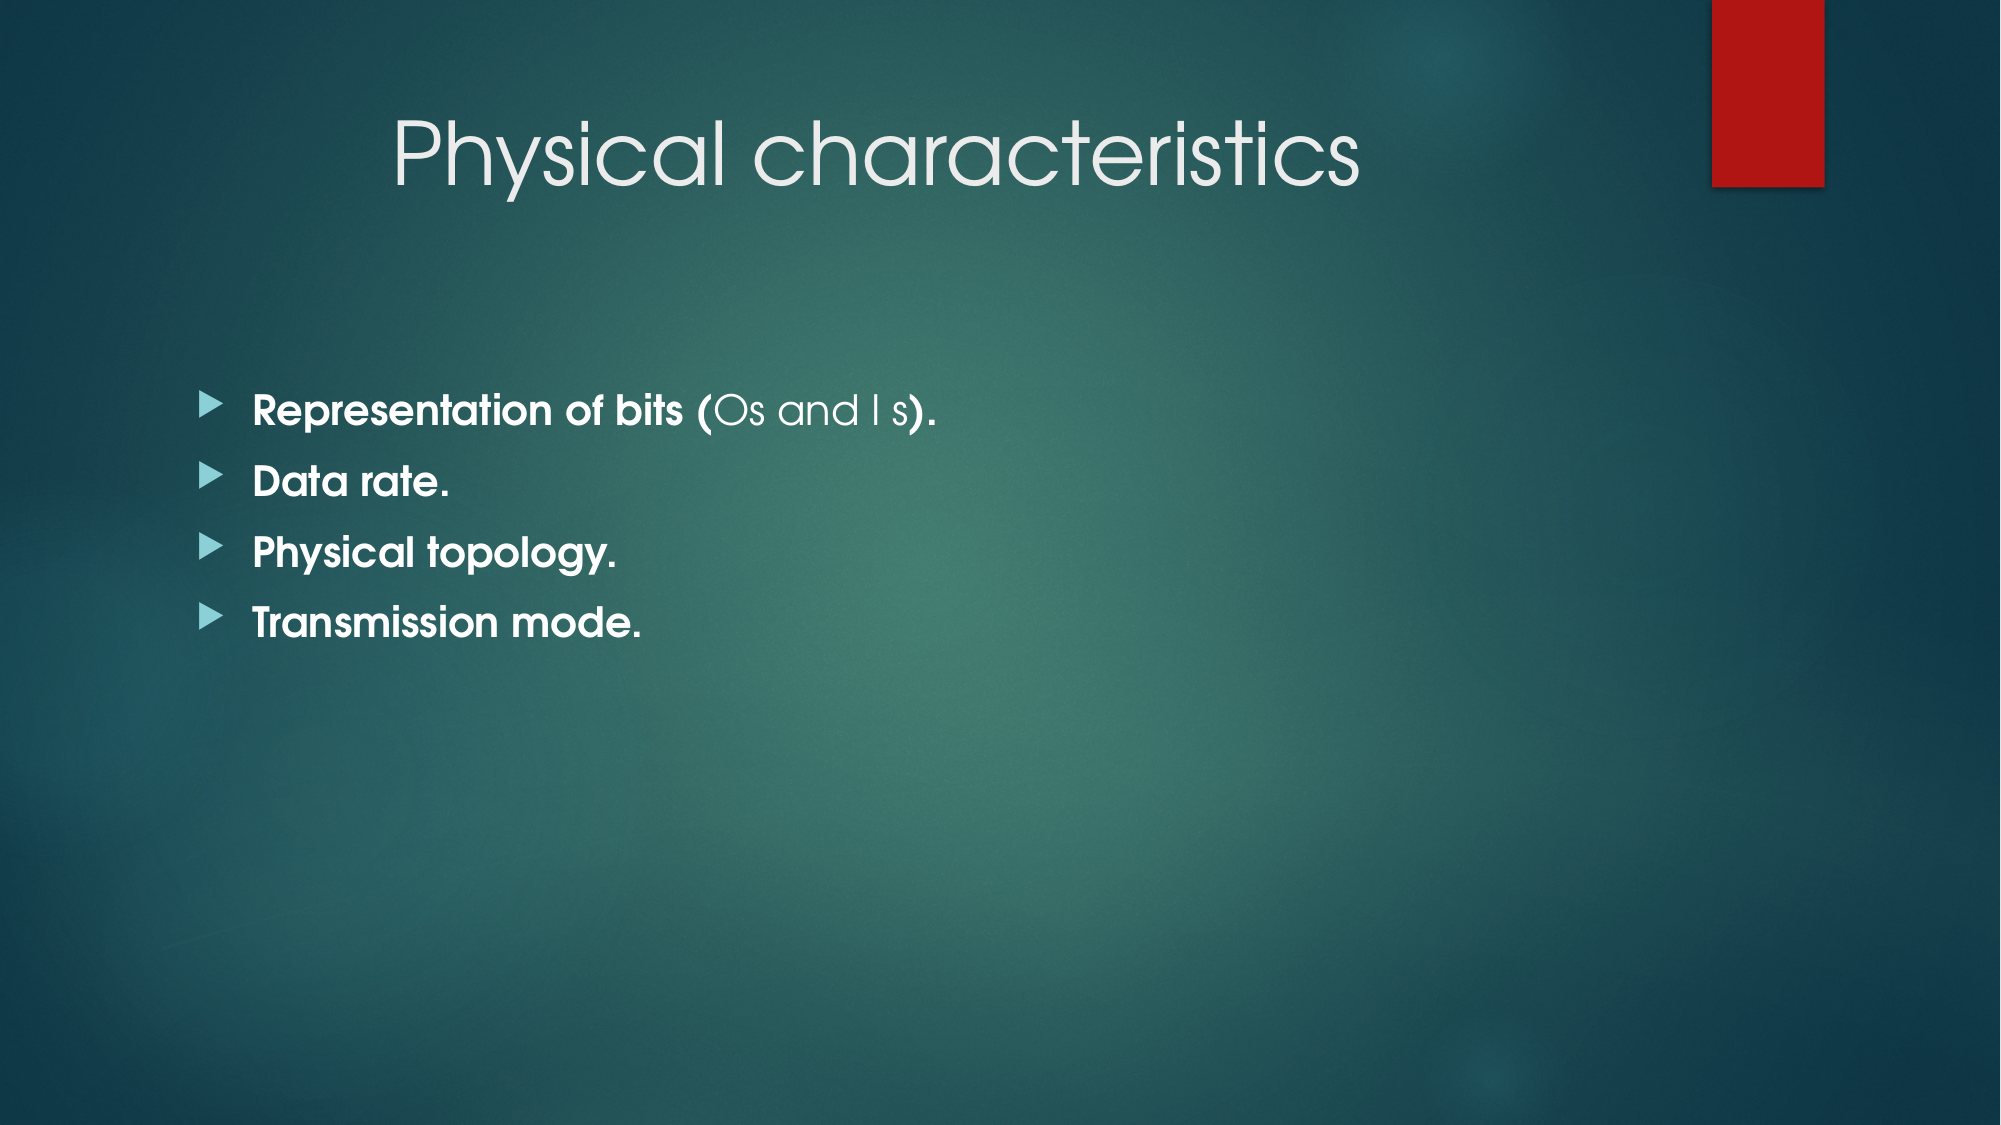

# Physical characteristics
Representation of bits (Os and I s).
Data rate.
Physical topology.
Transmission mode.